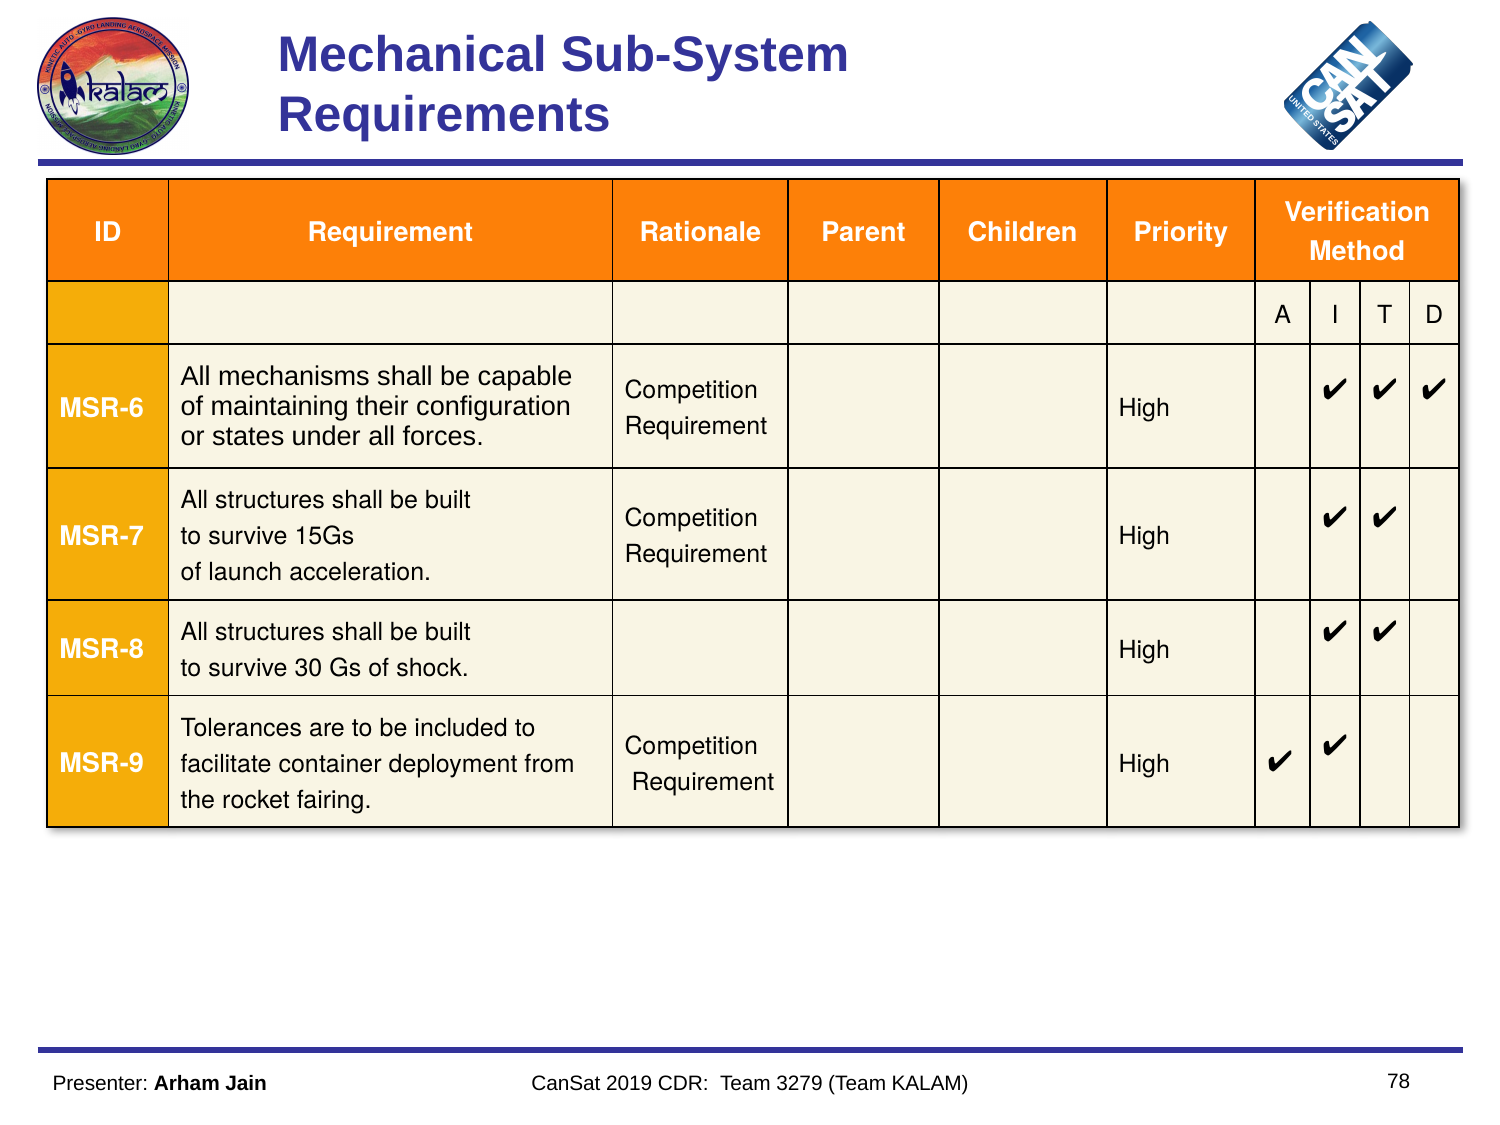

# Mechanical Sub-System Requirements
| ID | Requirement | Rationale | Parent | Children | Priority | Verification Method |  |  |  |
| --- | --- | --- | --- | --- | --- | --- | --- | --- | --- |
|  |  |  |  |  |  | A | I | T | D |
| MSR-6 | All mechanisms shall be capable of maintaining their configuration or states under all forces. | Competition Requirement |  |  | High |  | ✔️ | ✔️ | ✔️ |
| MSR-7 | All structures shall be built to survive 15Gs of launch acceleration. | Competition Requirement |  |  | High |  | ✔️ | ✔️ |  |
| MSR-8 | All structures shall be built to survive 30 Gs of shock. |  |  |  | High |  | ✔️ | ✔️ |  |
| MSR-9 | Tolerances are to be included to facilitate container deployment from the rocket fairing. | Competition  Requirement |  |  | High | ✔️ | ✔️ |  |  |
78
Presenter: Arham Jain
CanSat 2019 CDR:  Team 3279 (Team KALAM)